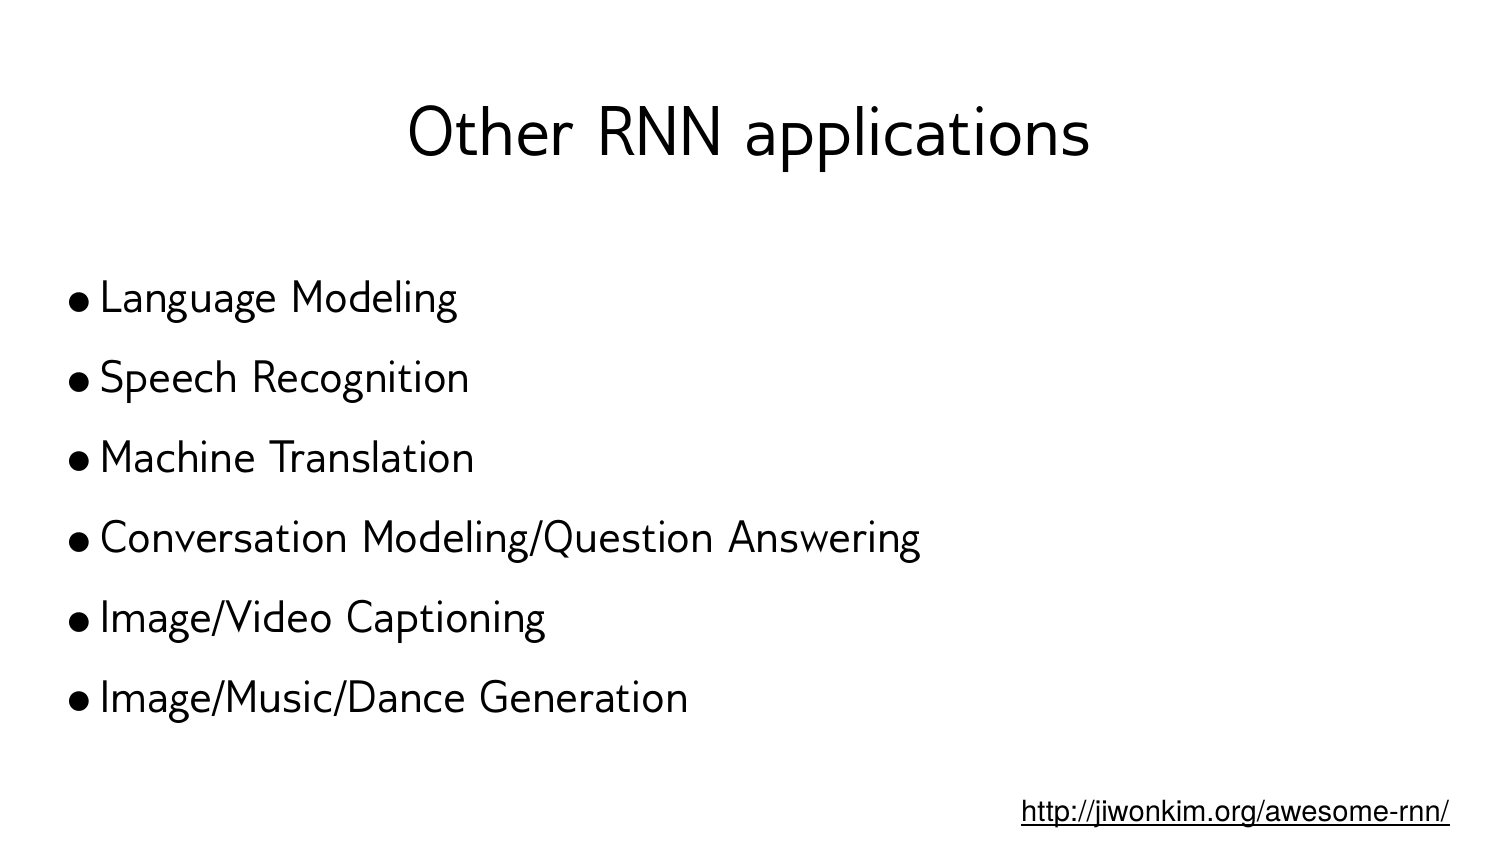

# Other RNN applications
Language Modeling
Speech Recognition
Machine Translation
Conversation Modeling/Question Answering
Image/Video Captioning
Image/Music/Dance Generation
http://jiwonkim.org/awesome-rnn/